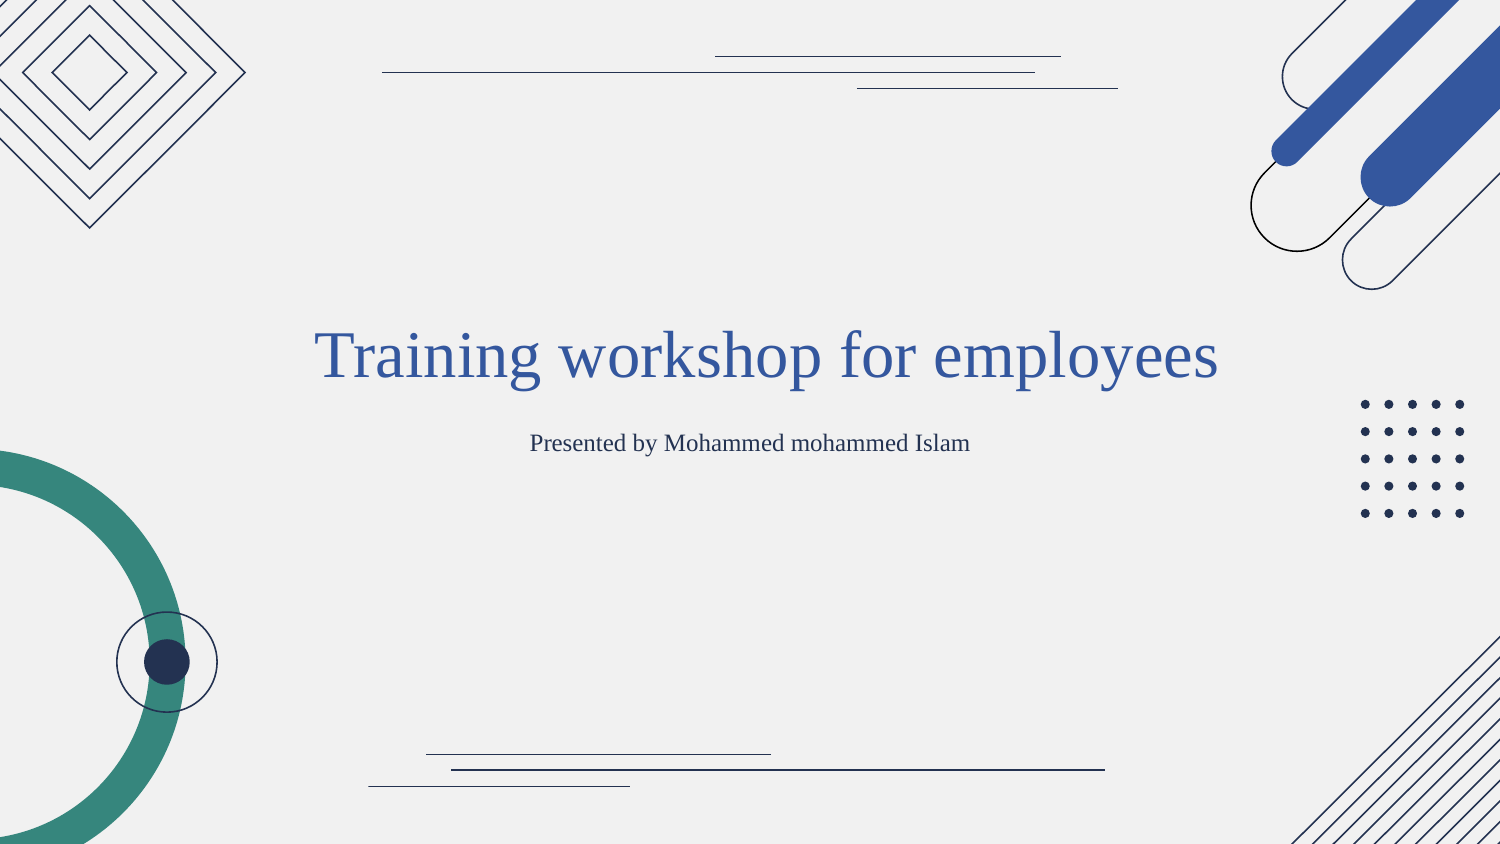

# Training workshop for employees
Presented by Mohammed mohammed Islam